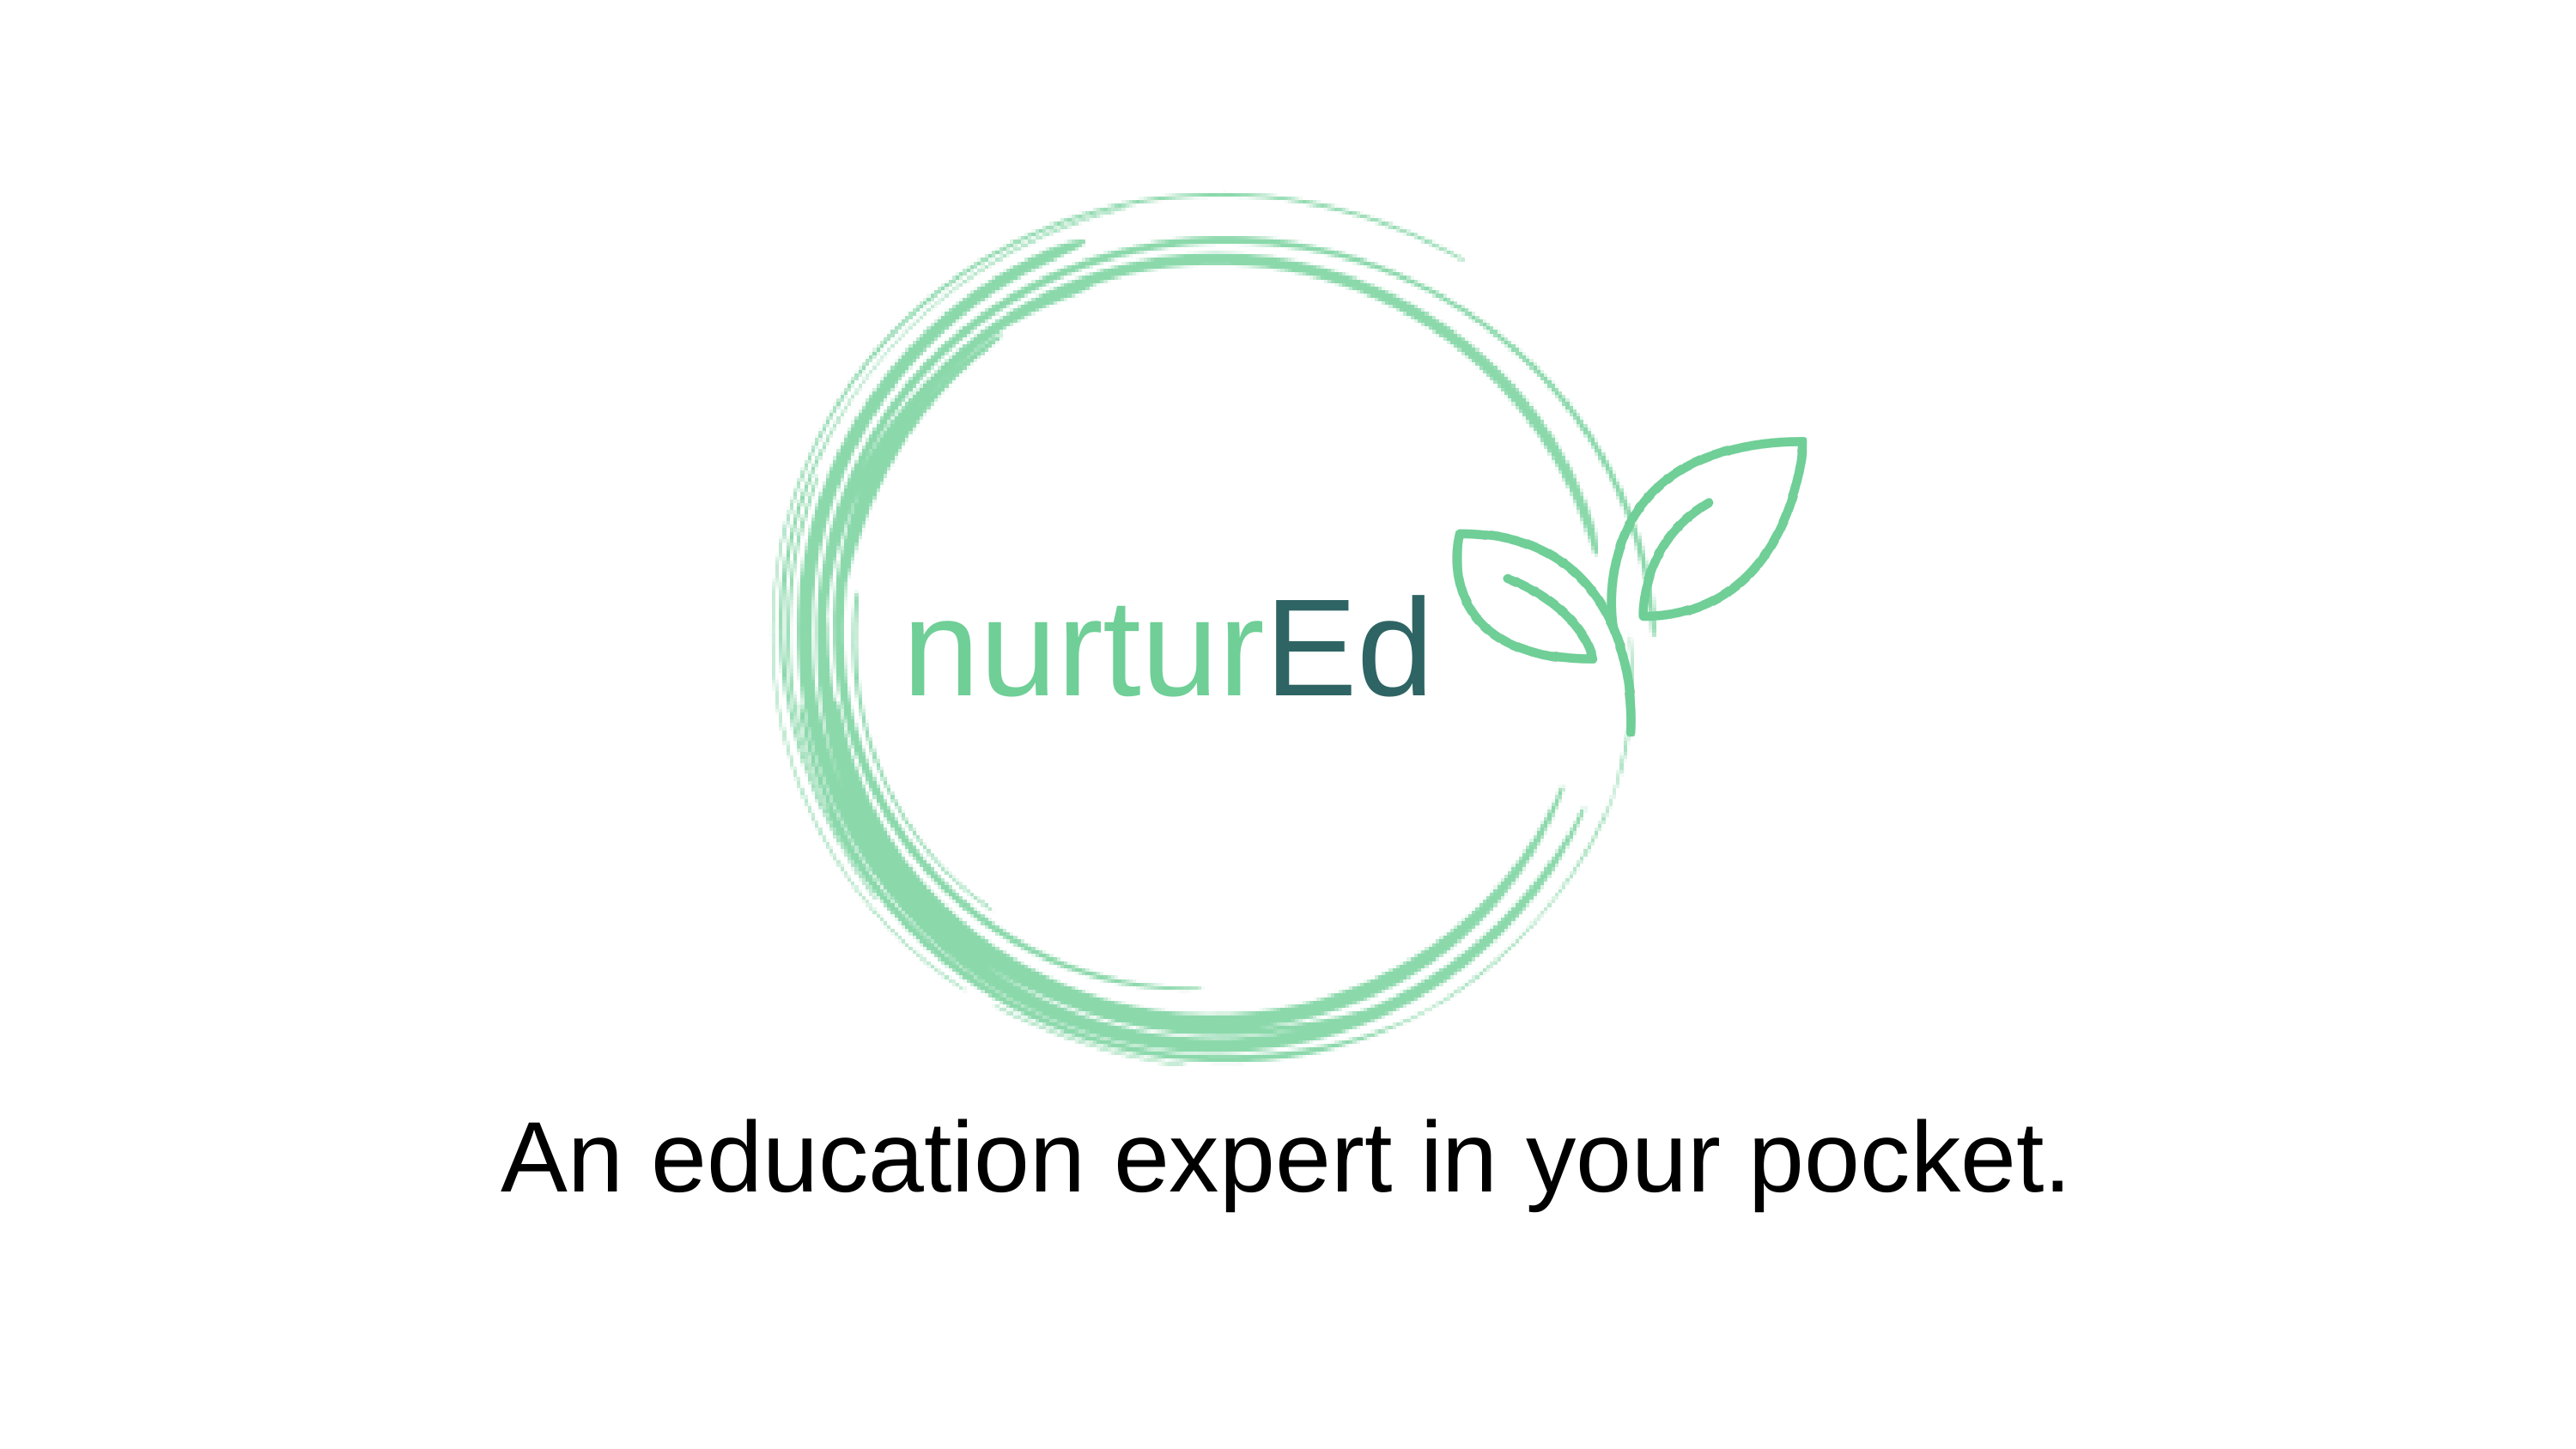

nurturEd
An education expert in your pocket.